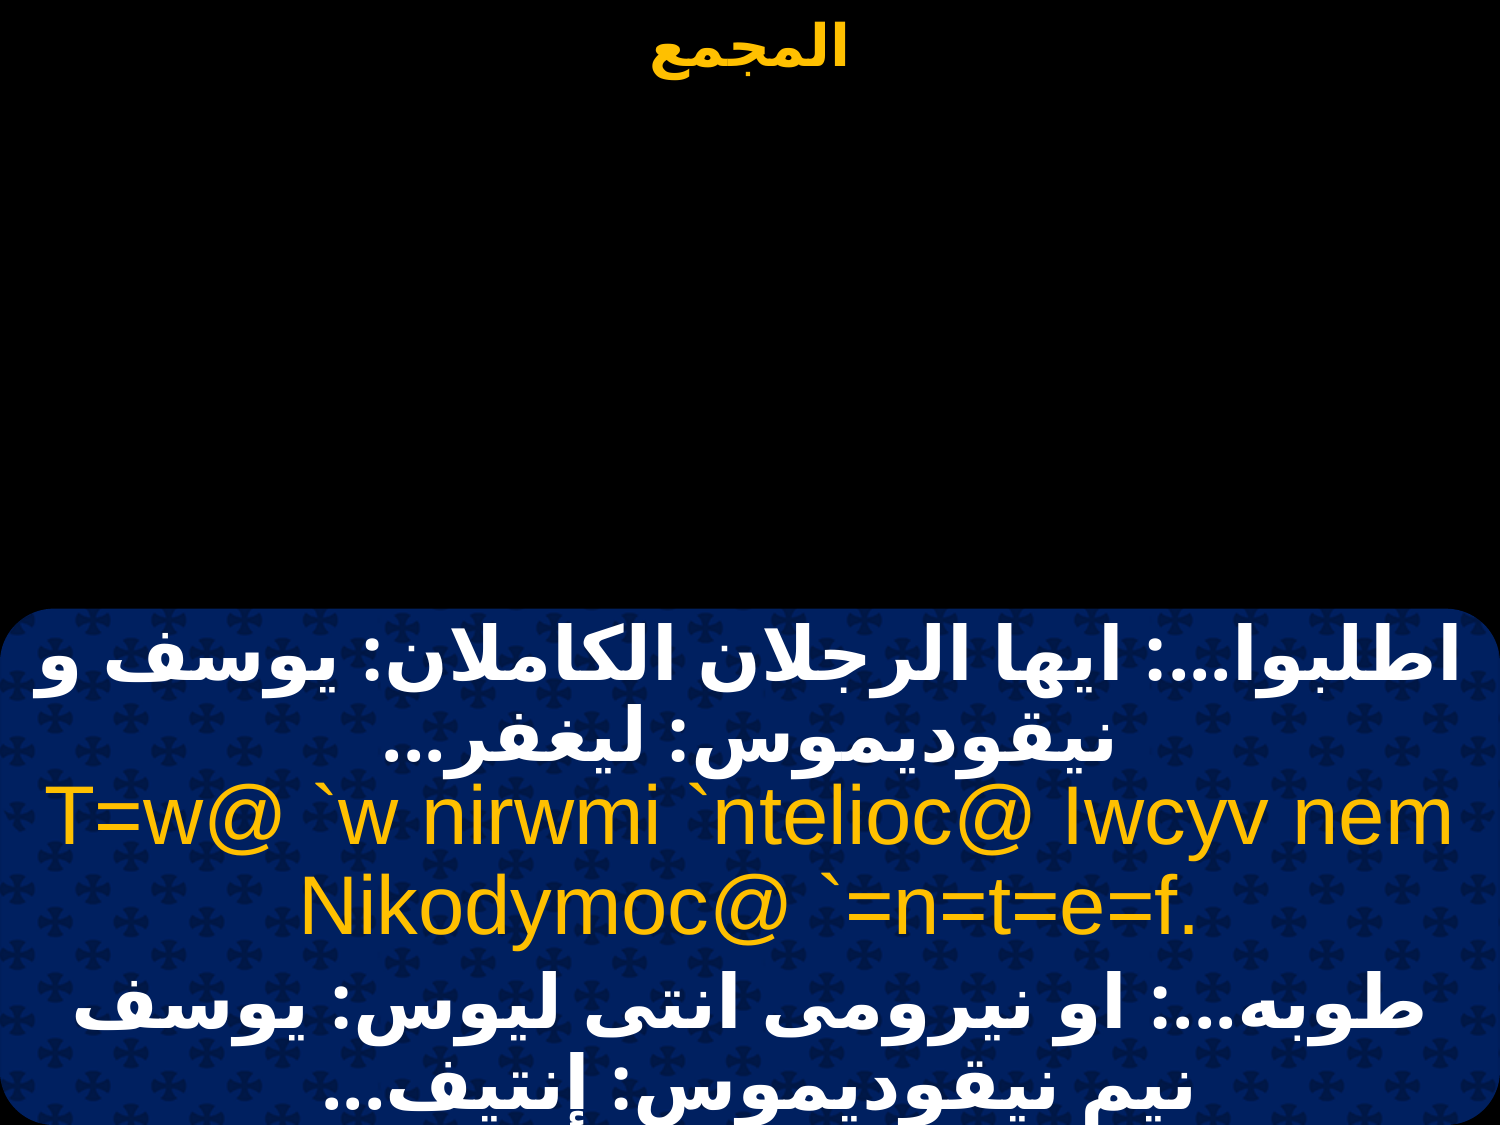

#
اطلبوا...: ايها الرجلان الكاملان: يوسف و نيقوديموس: ليغفر...
T=w@ `w nirwmi `ntelioc@ Iwcyv nem Nikodymoc@ `=n=t=e=f.
طوبه...: او نيرومى انتى ليوس: يوسف نيم نيقوديموس: إنتيف...